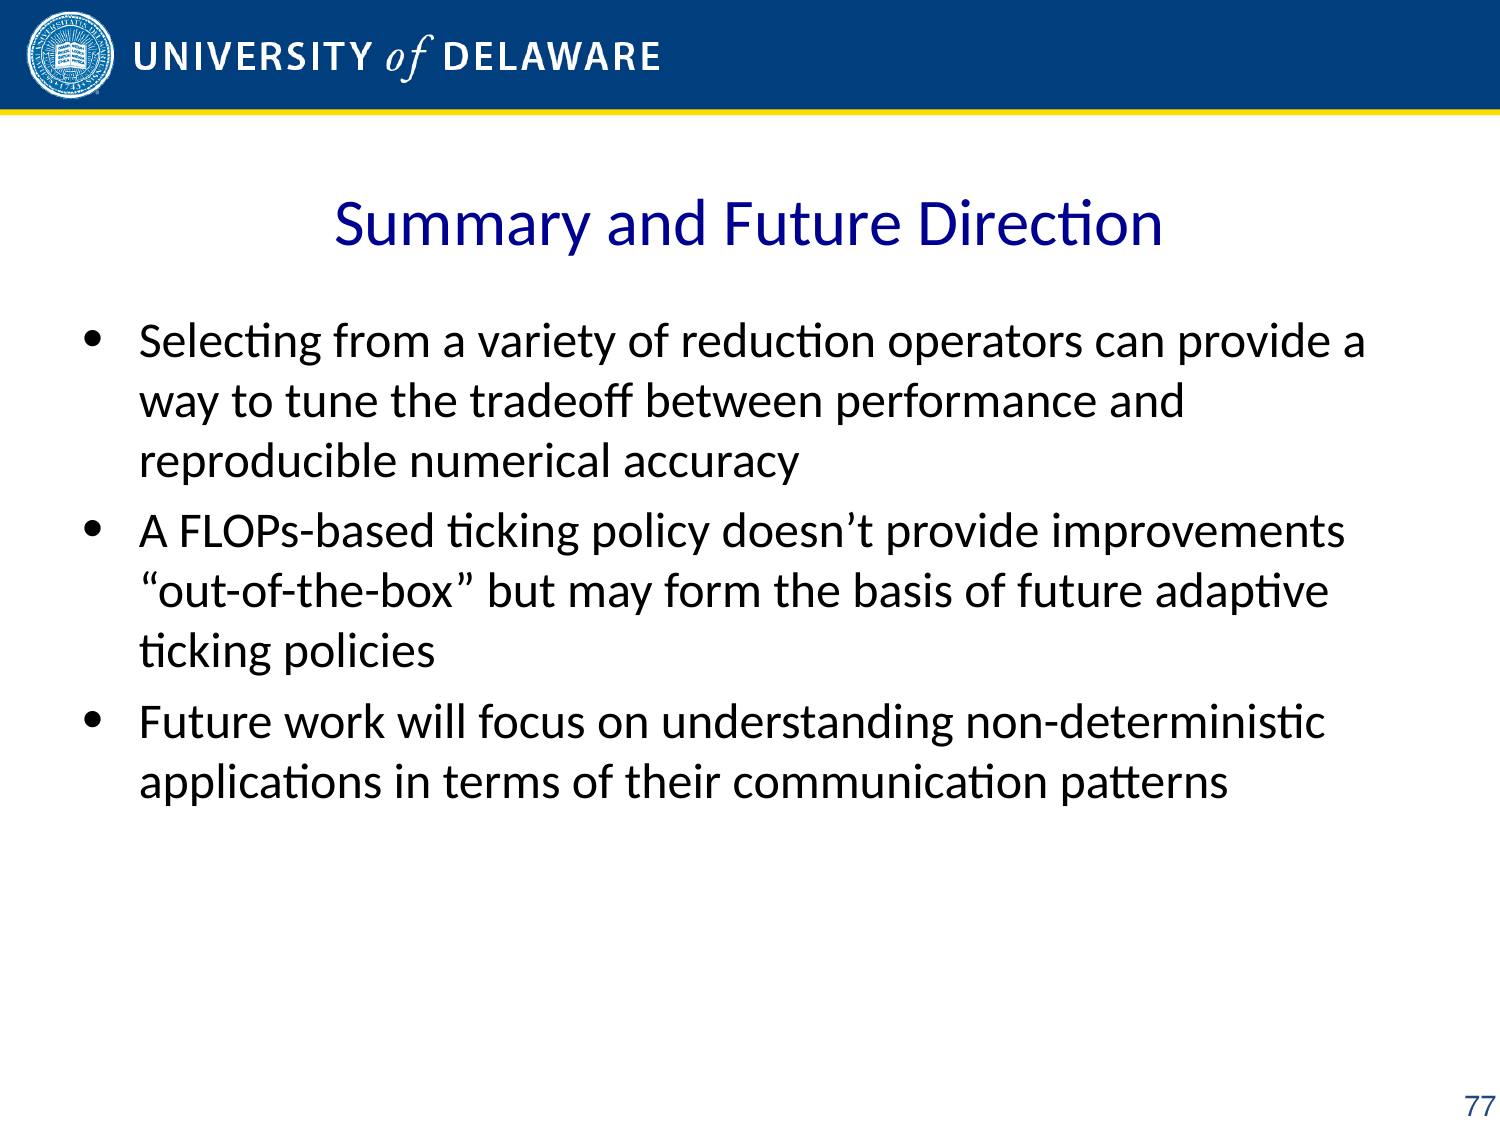

# Summary and Future Direction
Selecting from a variety of reduction operators can provide a way to tune the tradeoff between performance and reproducible numerical accuracy
A FLOPs-based ticking policy doesn’t provide improvements “out-of-the-box” but may form the basis of future adaptive ticking policies
Future work will focus on understanding non-deterministic applications in terms of their communication patterns
77